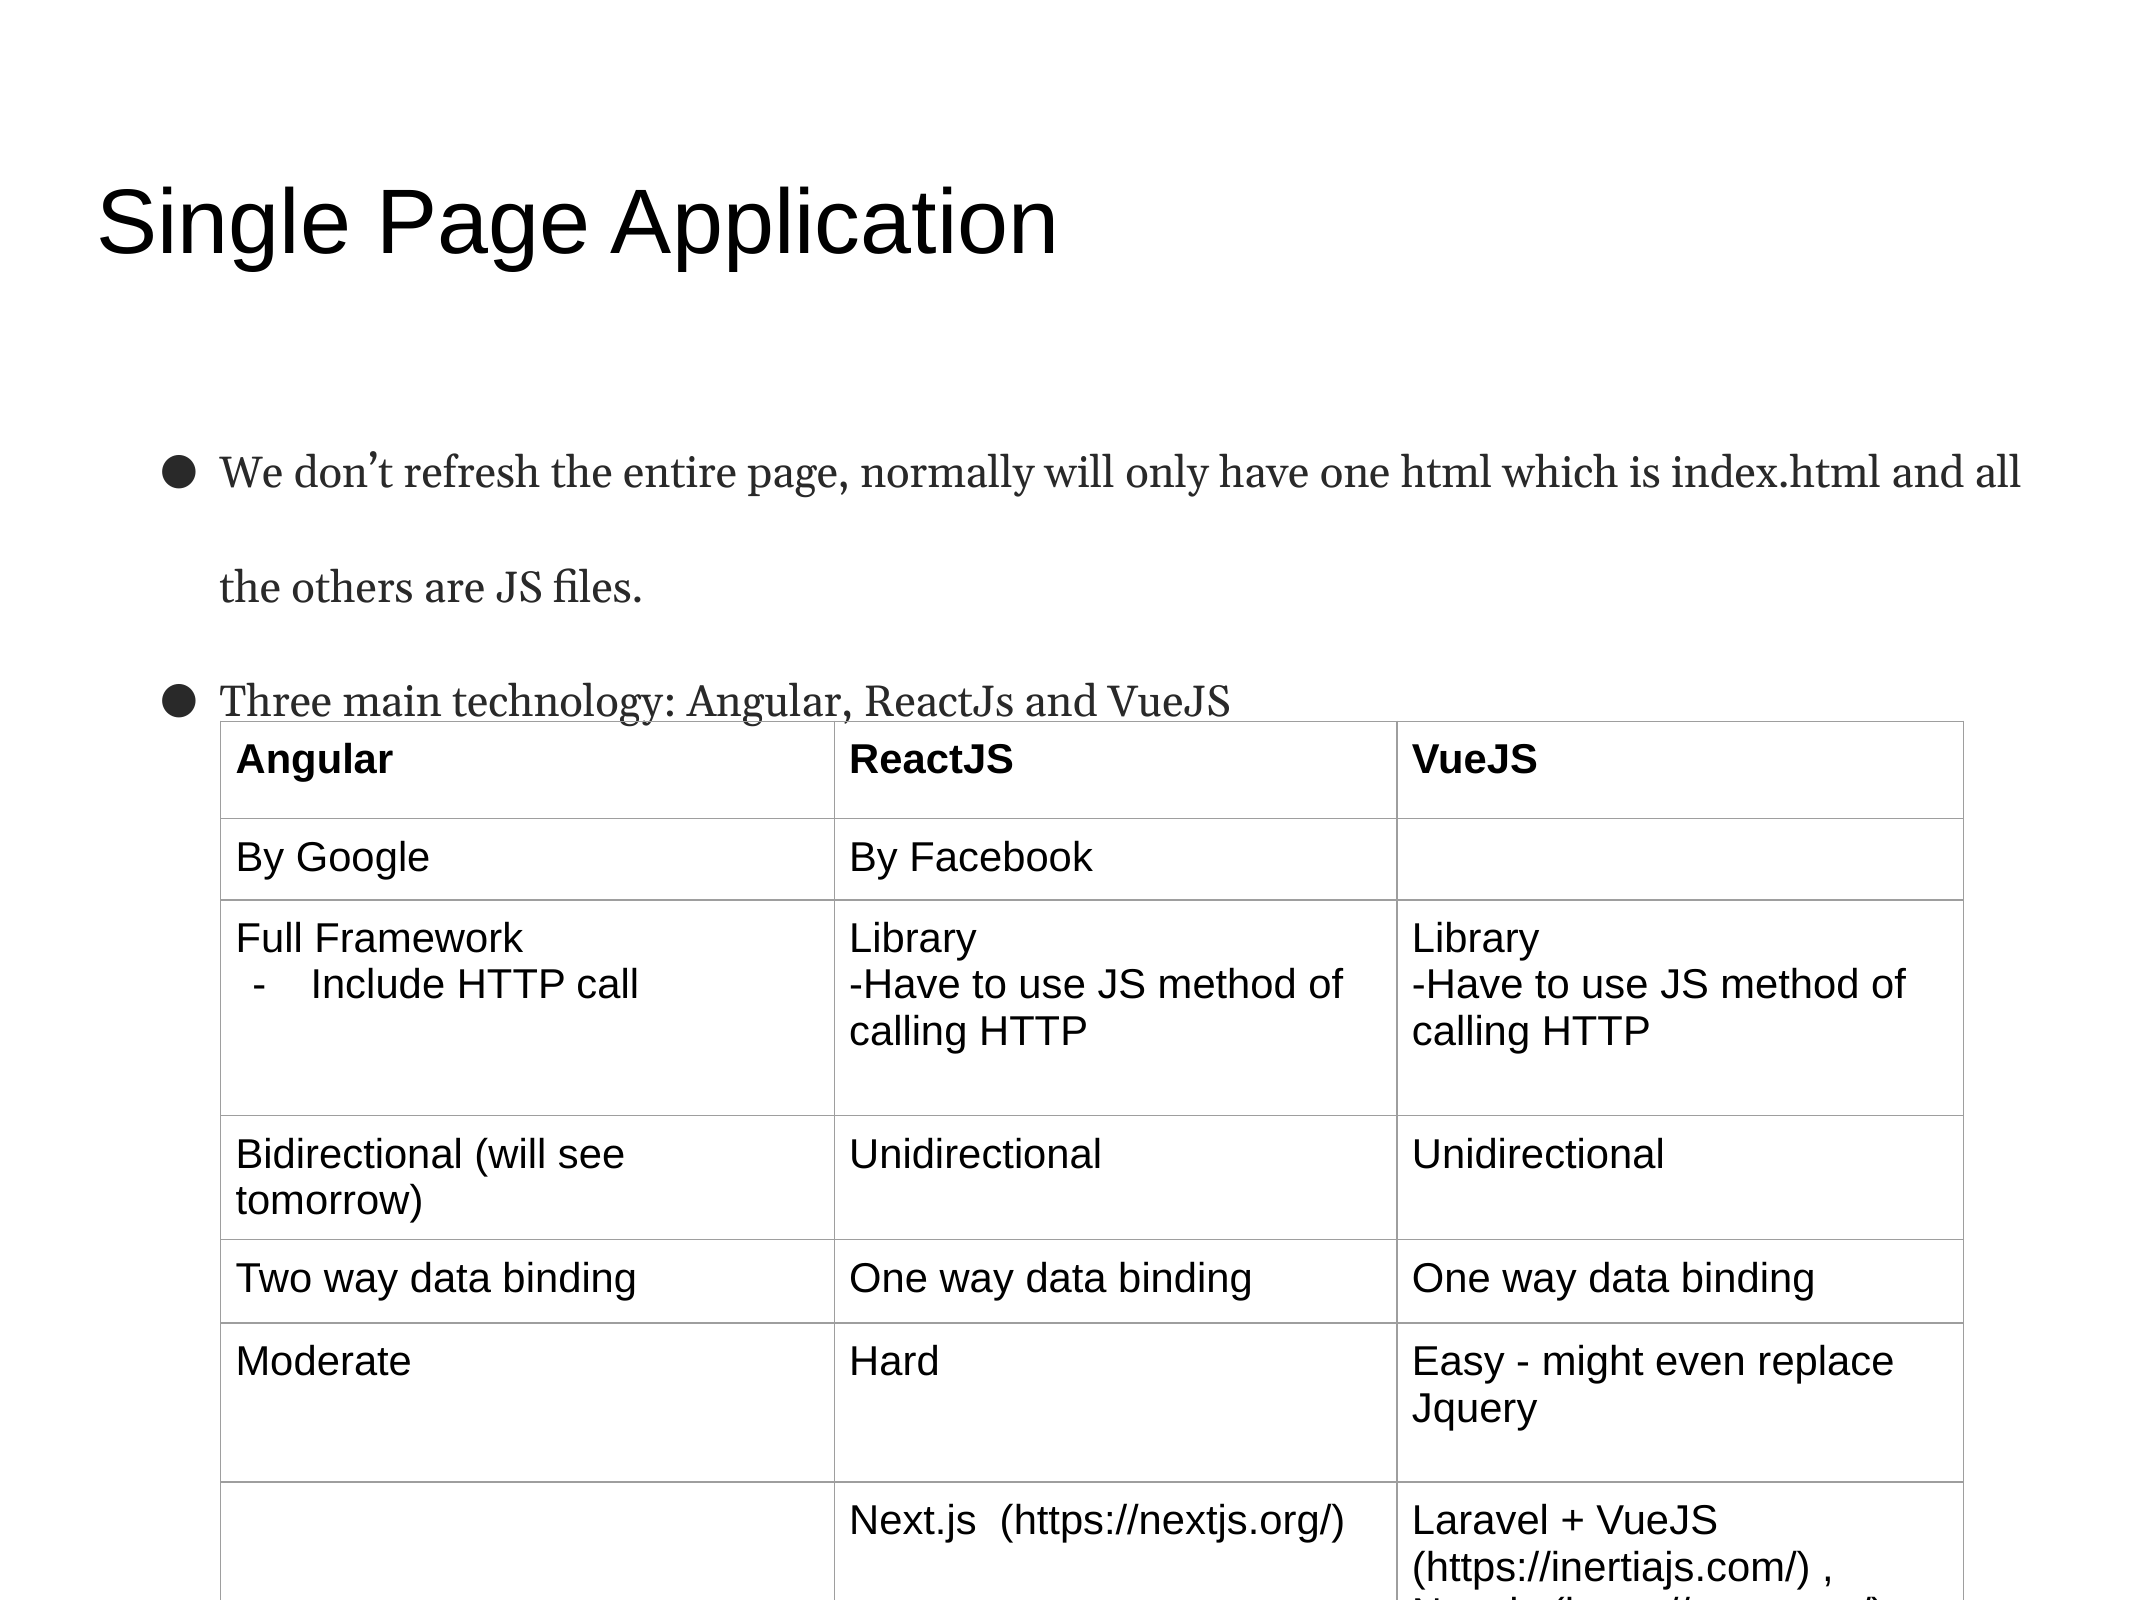

# Single Page Application
We don’t refresh the entire page, normally will only have one html which is index.html and all the others are JS files.
Three main technology: Angular, ReactJs and VueJS

| Angular | ReactJS | VueJS |
| --- | --- | --- |
| By Google | By Facebook |  |
| Full Framework Include HTTP call | Library -Have to use JS method of calling HTTP | Library -Have to use JS method of calling HTTP |
| Bidirectional (will see tomorrow) | Unidirectional | Unidirectional |
| Two way data binding | One way data binding | One way data binding |
| Moderate | Hard | Easy - might even replace Jquery |
|  | Next.js (https://nextjs.org/) | Laravel + VueJS (https://inertiajs.com/) , Nuxt.js (https://nuxt.com/) |